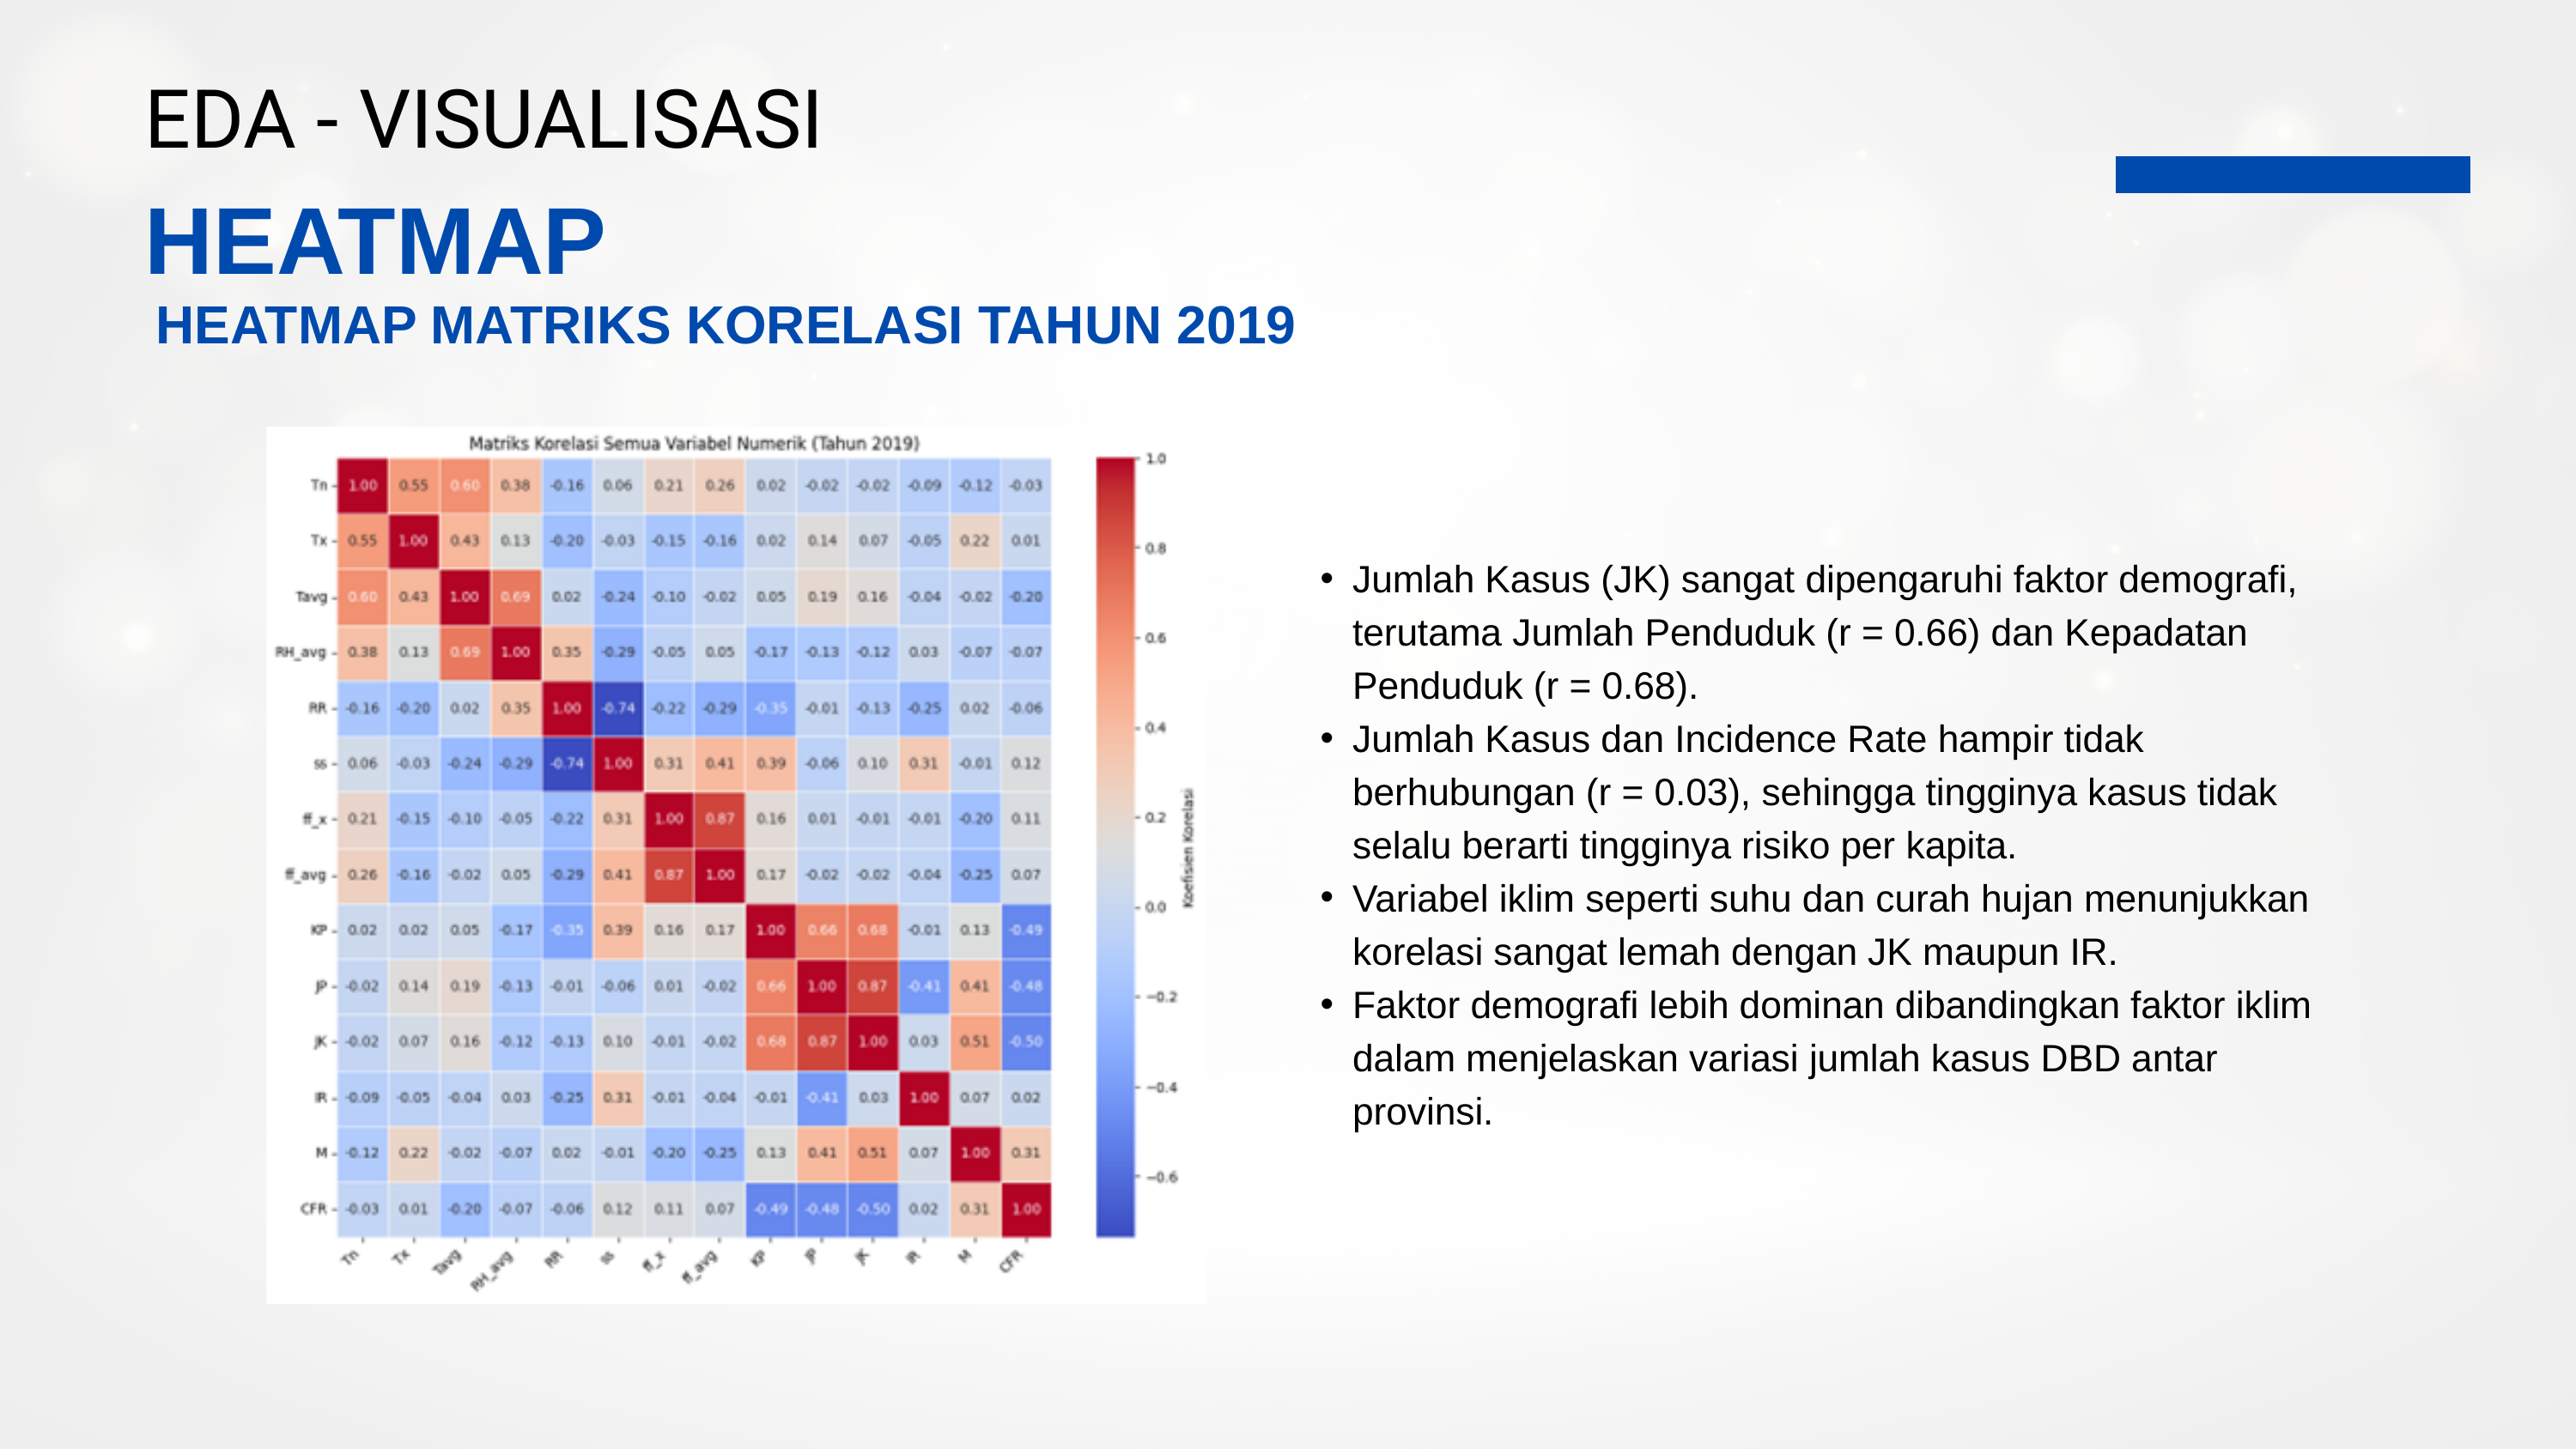

EDA - VISUALISASI

HEATMAP
HEATMAP MATRIKS KORELASI TAHUN 2019

Jumlah Kasus (JK) sangat dipengaruhi faktor demografi, terutama Jumlah Penduduk (r = 0.66) dan Kepadatan Penduduk (r = 0.68).
Jumlah Kasus dan Incidence Rate hampir tidak berhubungan (r = 0.03), sehingga tingginya kasus tidak selalu berarti tingginya risiko per kapita.
Variabel iklim seperti suhu dan curah hujan menunjukkan korelasi sangat lemah dengan JK maupun IR.
Faktor demografi lebih dominan dibandingkan faktor iklim dalam menjelaskan variasi jumlah kasus DBD antar provinsi.